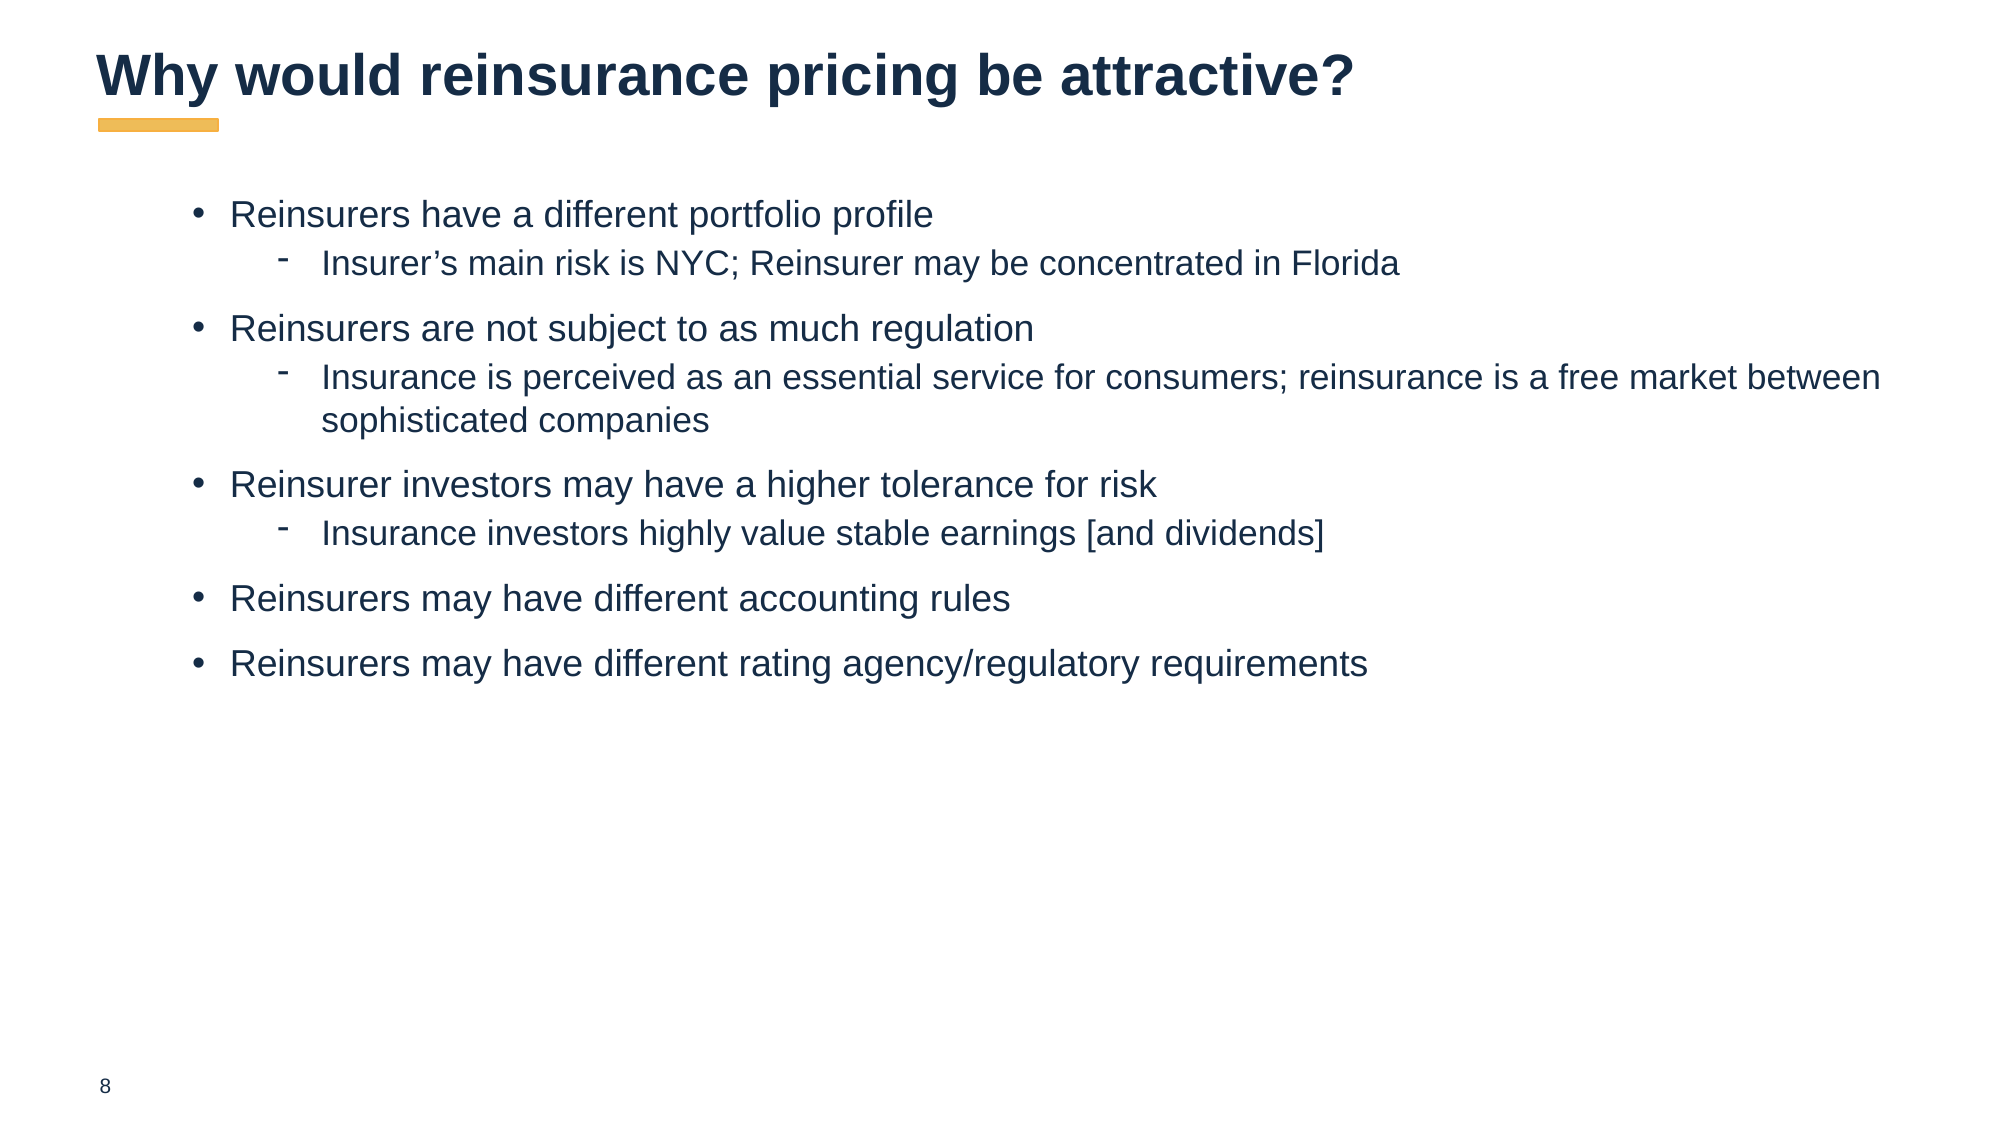

# Why would reinsurance pricing be attractive?
Reinsurers have a different portfolio profile
Insurer’s main risk is NYC; Reinsurer may be concentrated in Florida
Reinsurers are not subject to as much regulation
Insurance is perceived as an essential service for consumers; reinsurance is a free market between sophisticated companies
Reinsurer investors may have a higher tolerance for risk
Insurance investors highly value stable earnings [and dividends]
Reinsurers may have different accounting rules
Reinsurers may have different rating agency/regulatory requirements